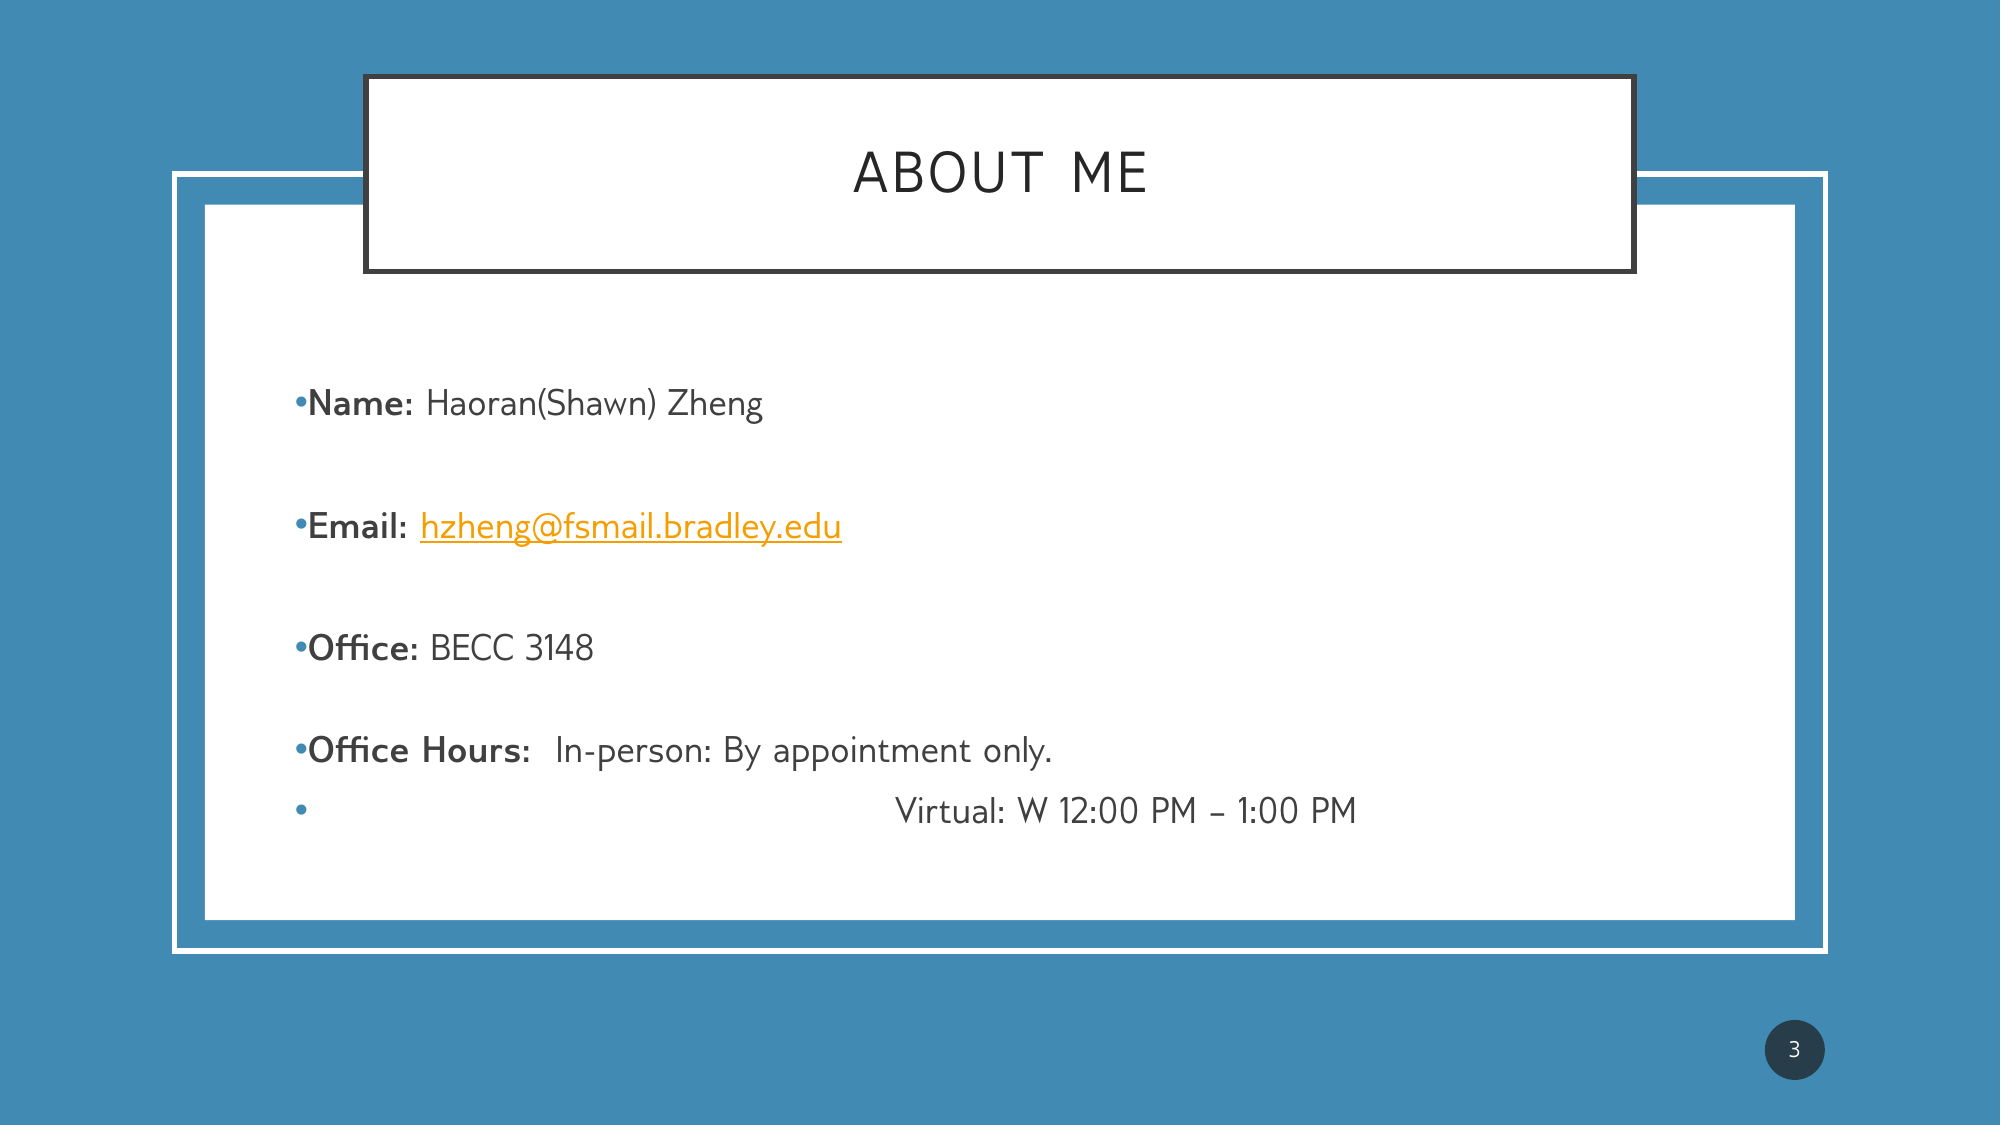

# About me

Name: Haoran(Shawn) Zheng

Email: hzheng@fsmail.bradley.edu

Office: BECC 3148
Office Hours:  In-person: By appointment only.
				Virtual: W 12:00 PM – 1:00 PM
3